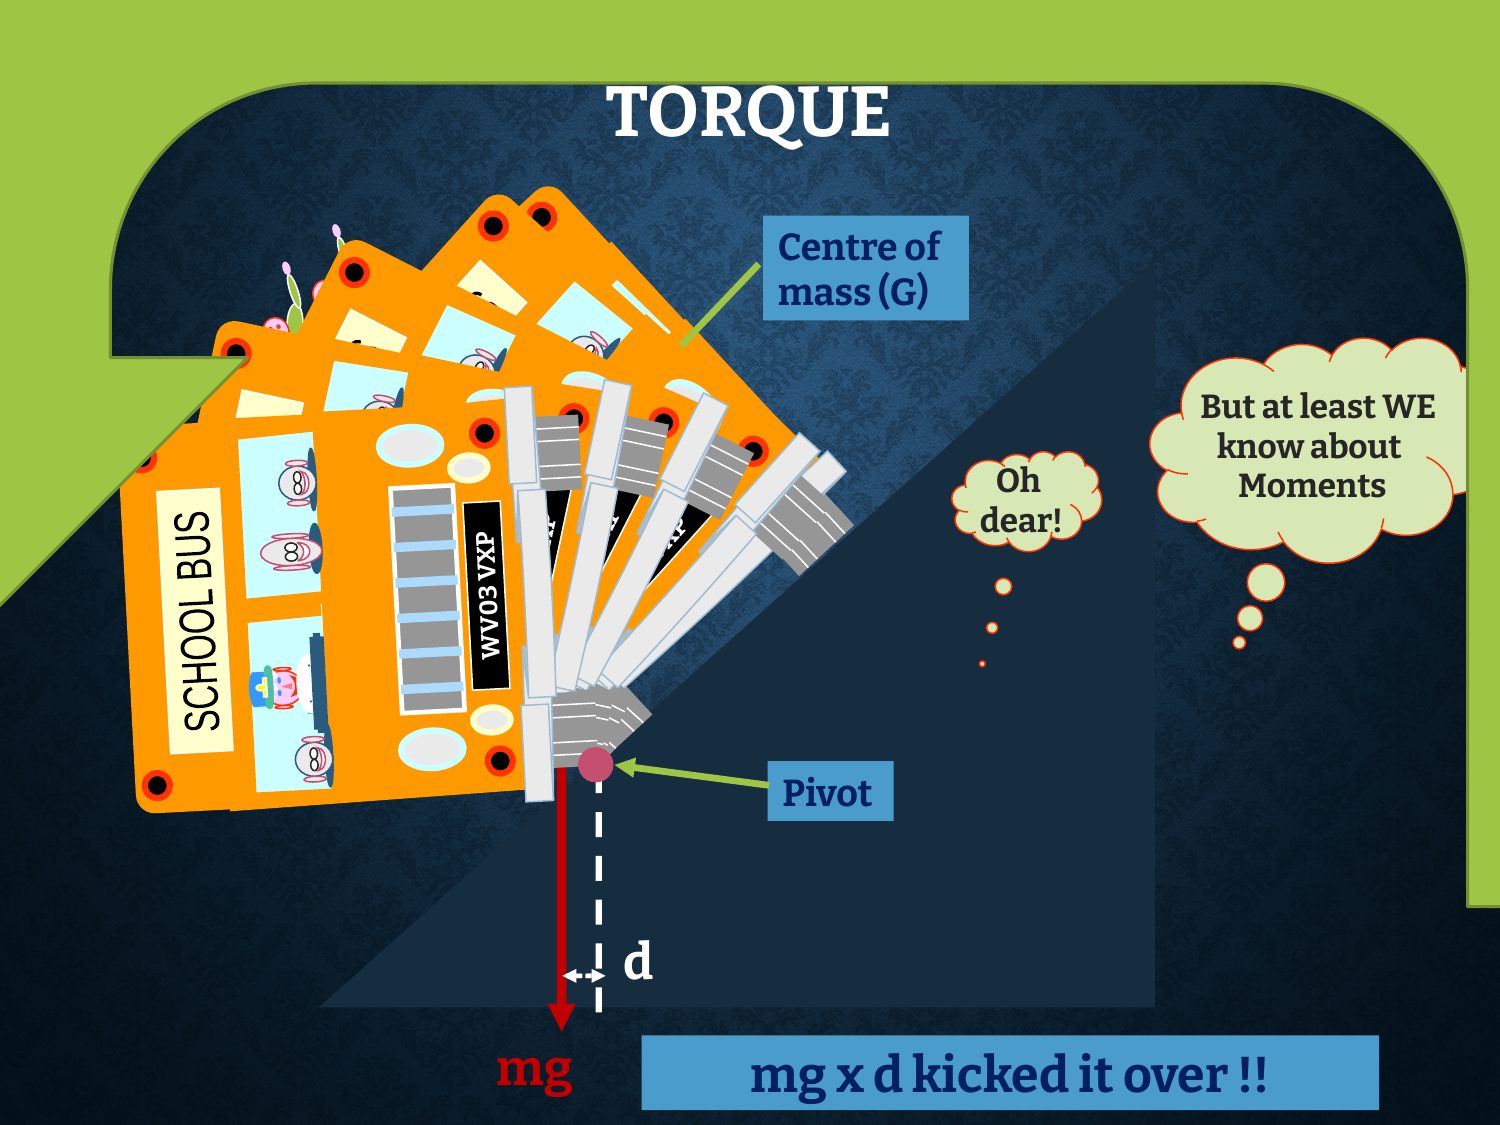

Torque

SCHOOL BUS

WV03 VXP

Centre of mass (G)
G

SCHOOL BUS

WV03 VXP

SCHOOL BUS

WV03 VXP

SCHOOL BUS

WV03 VXP

SCHOOL BUS

WV03 VXP

  But at least WE
know about
Moments
Oh
dear!

mg

d

Pivot

mg x d kicked it over !!